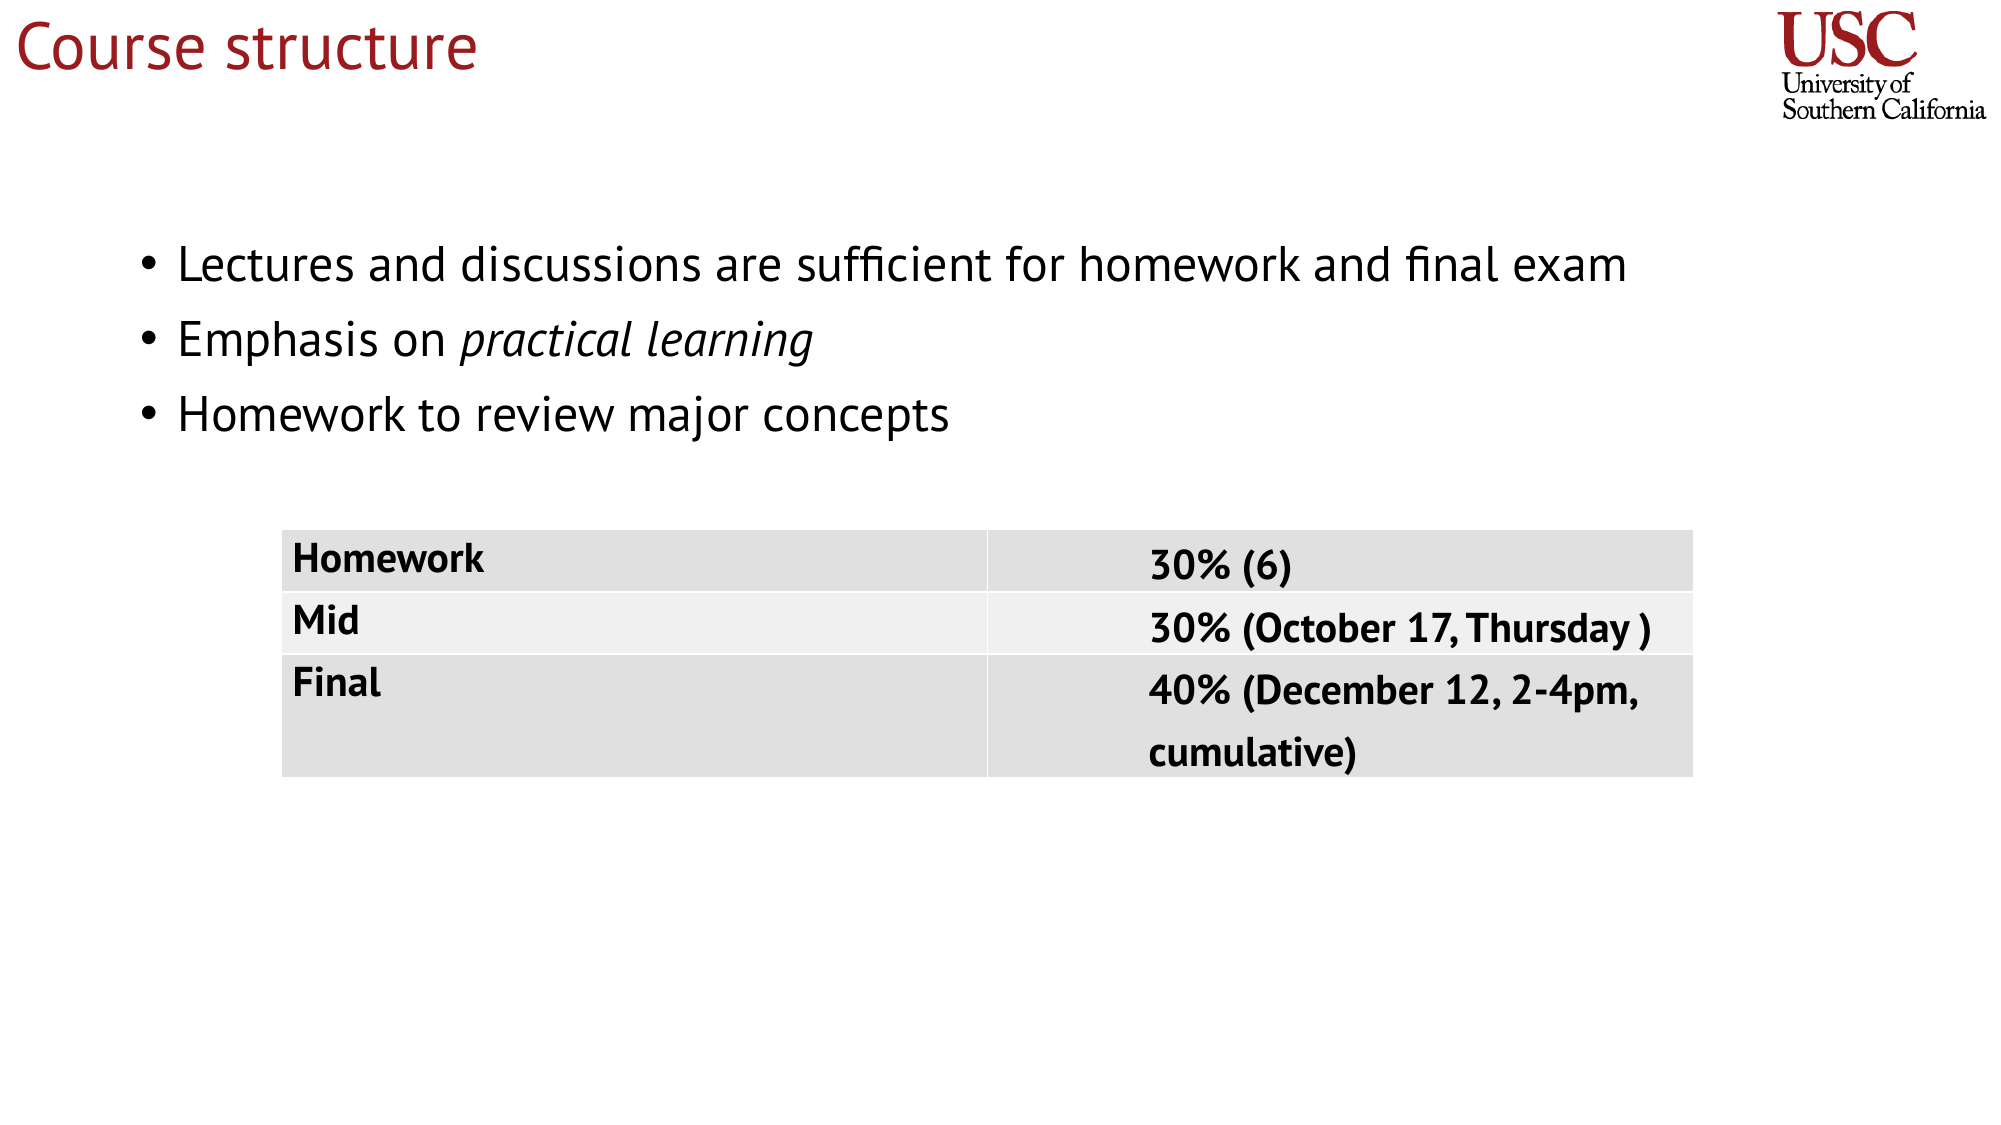

# Course structure
Lectures and discussions are sufficient for homework and final exam
Emphasis on practical learning
Homework to review major concepts

| Homework | 30% (6) |
| --- | --- |
| Mid | 30% (October 17, Thursday ) |
| Final | 40% (December 12, 2-4pm, cumulative) |